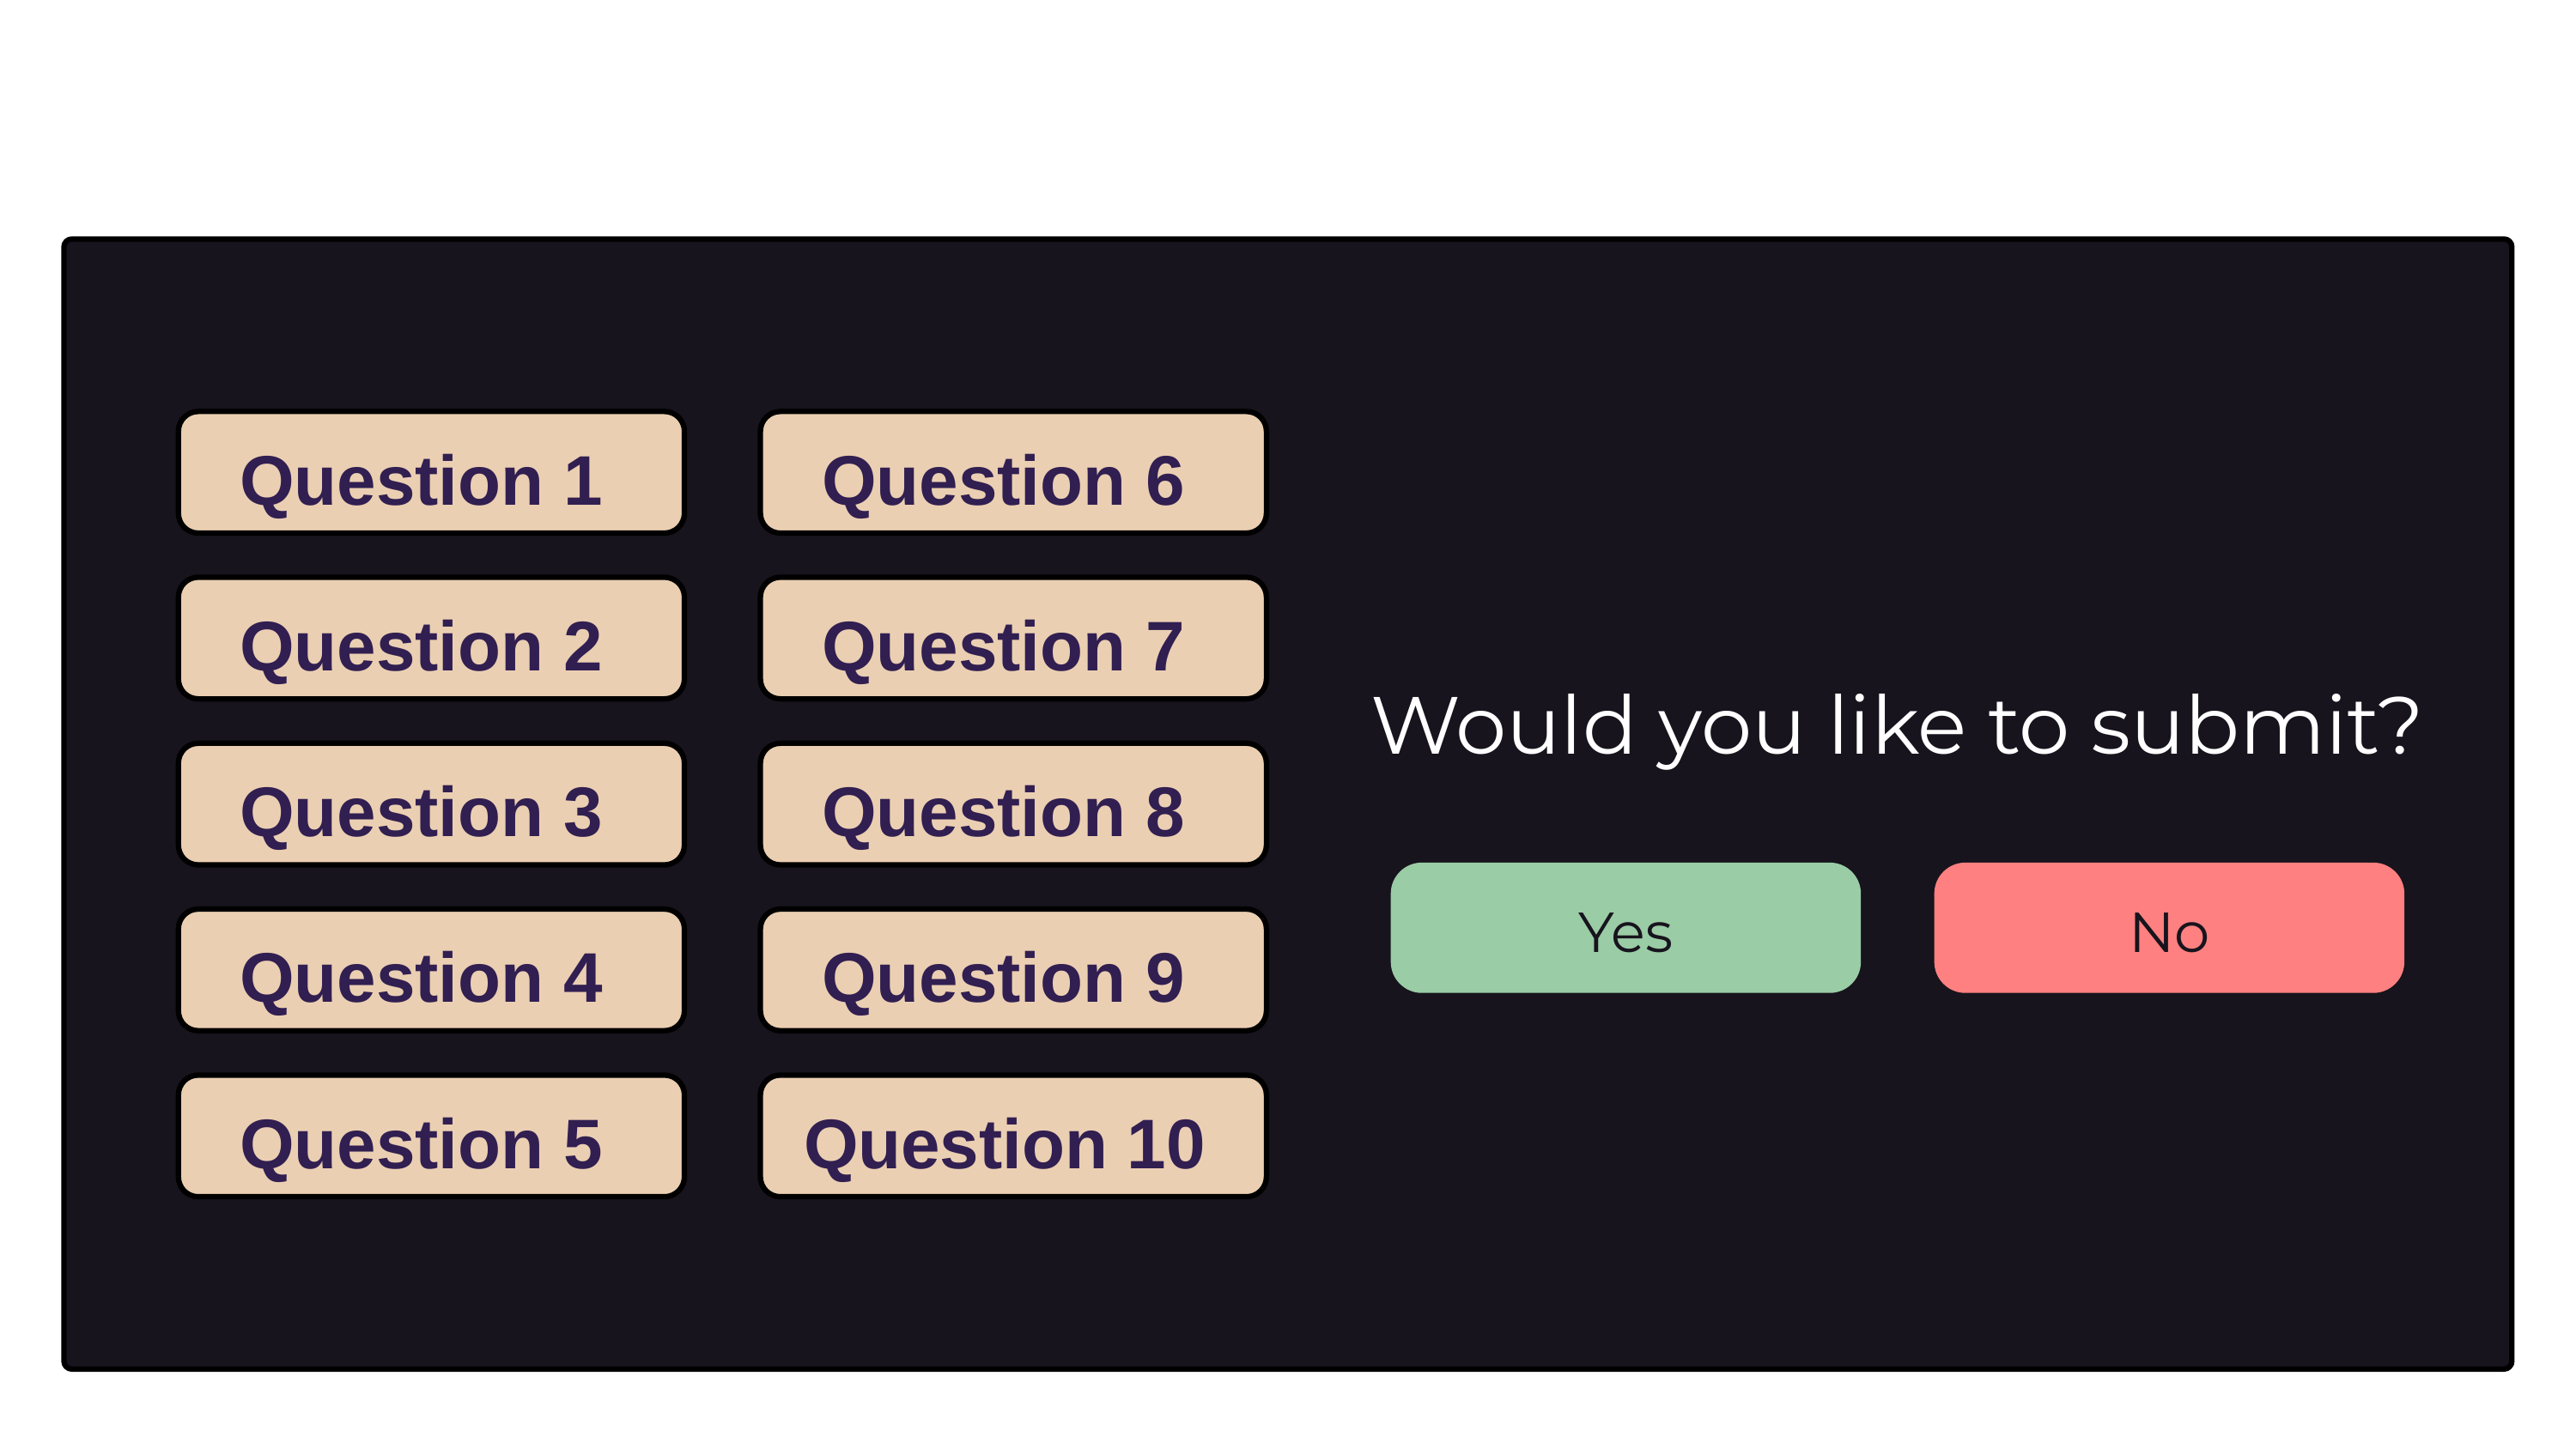

Question 1
Question 6

Question 2
Question 7
Would you like to submit?

Question 3
Question 8

Yes
No

Question 4
Question 9

Question 5
Question 10